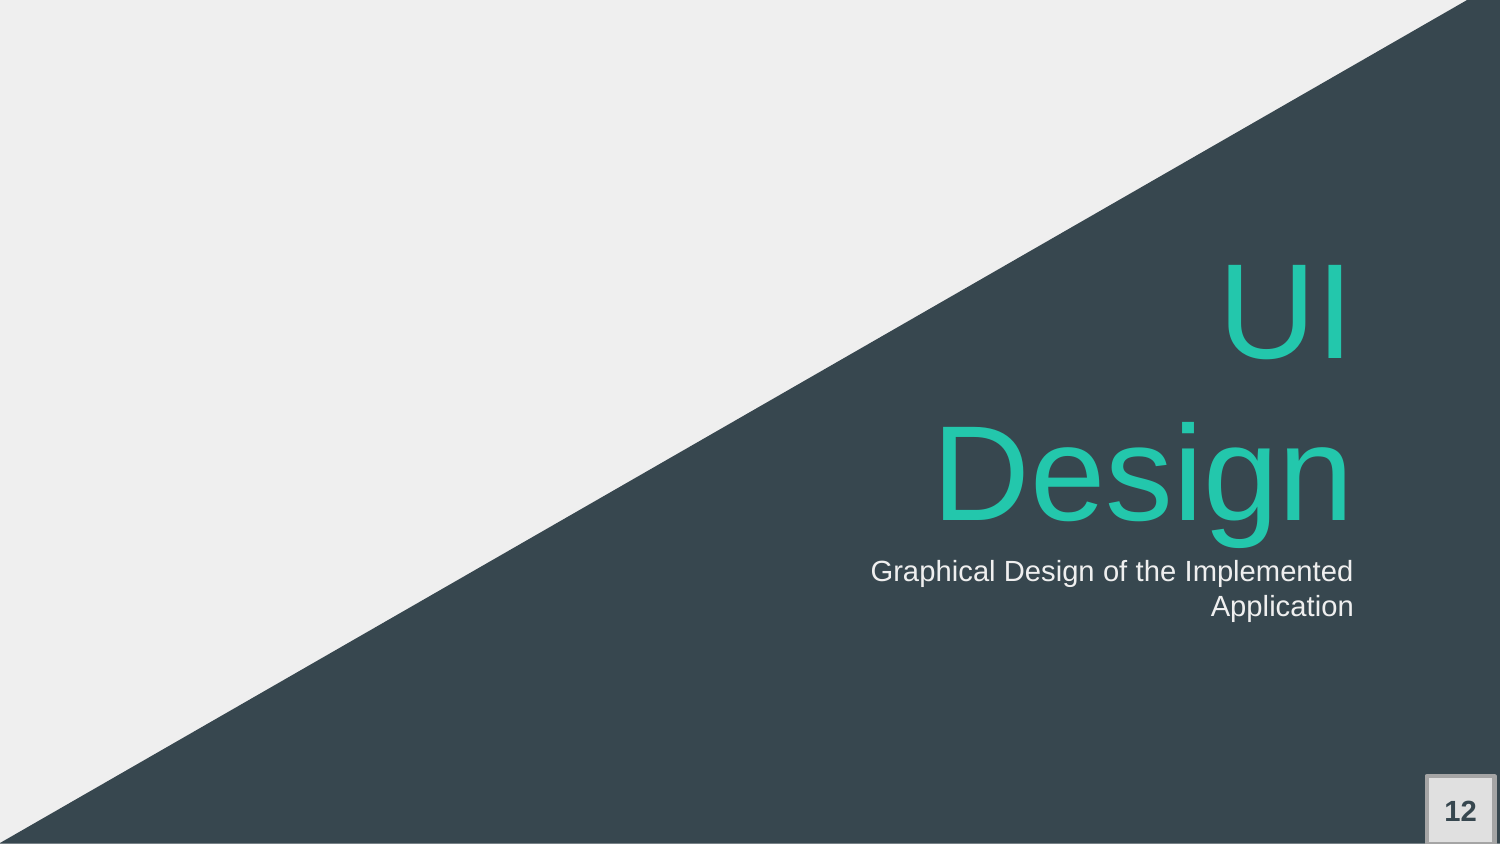

# UI Design
Graphical Design of the Implemented Application
12